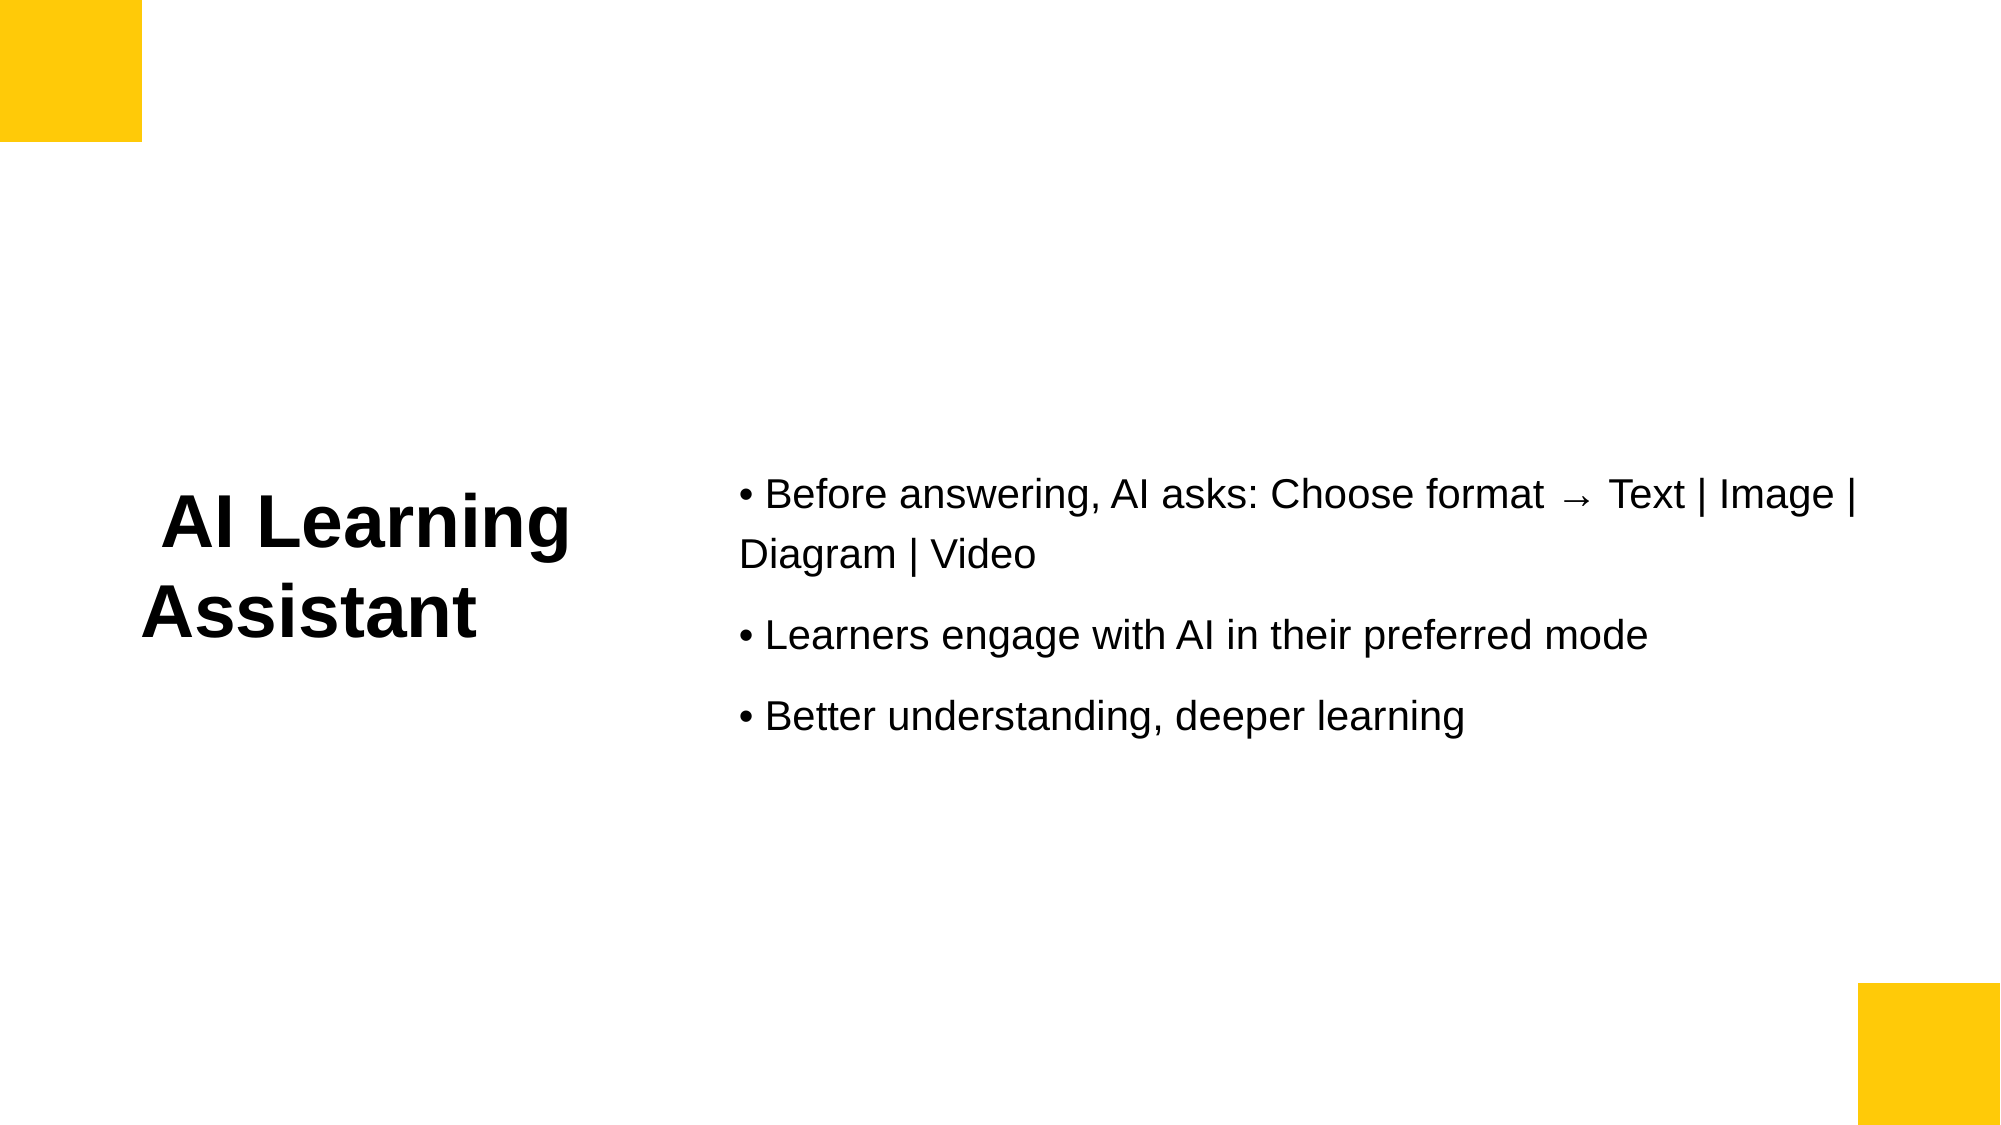

# AI Learning Assistant

• Before answering, AI asks: Choose format → Text | Image | Diagram | Video
• Learners engage with AI in their preferred mode
• Better understanding, deeper learning